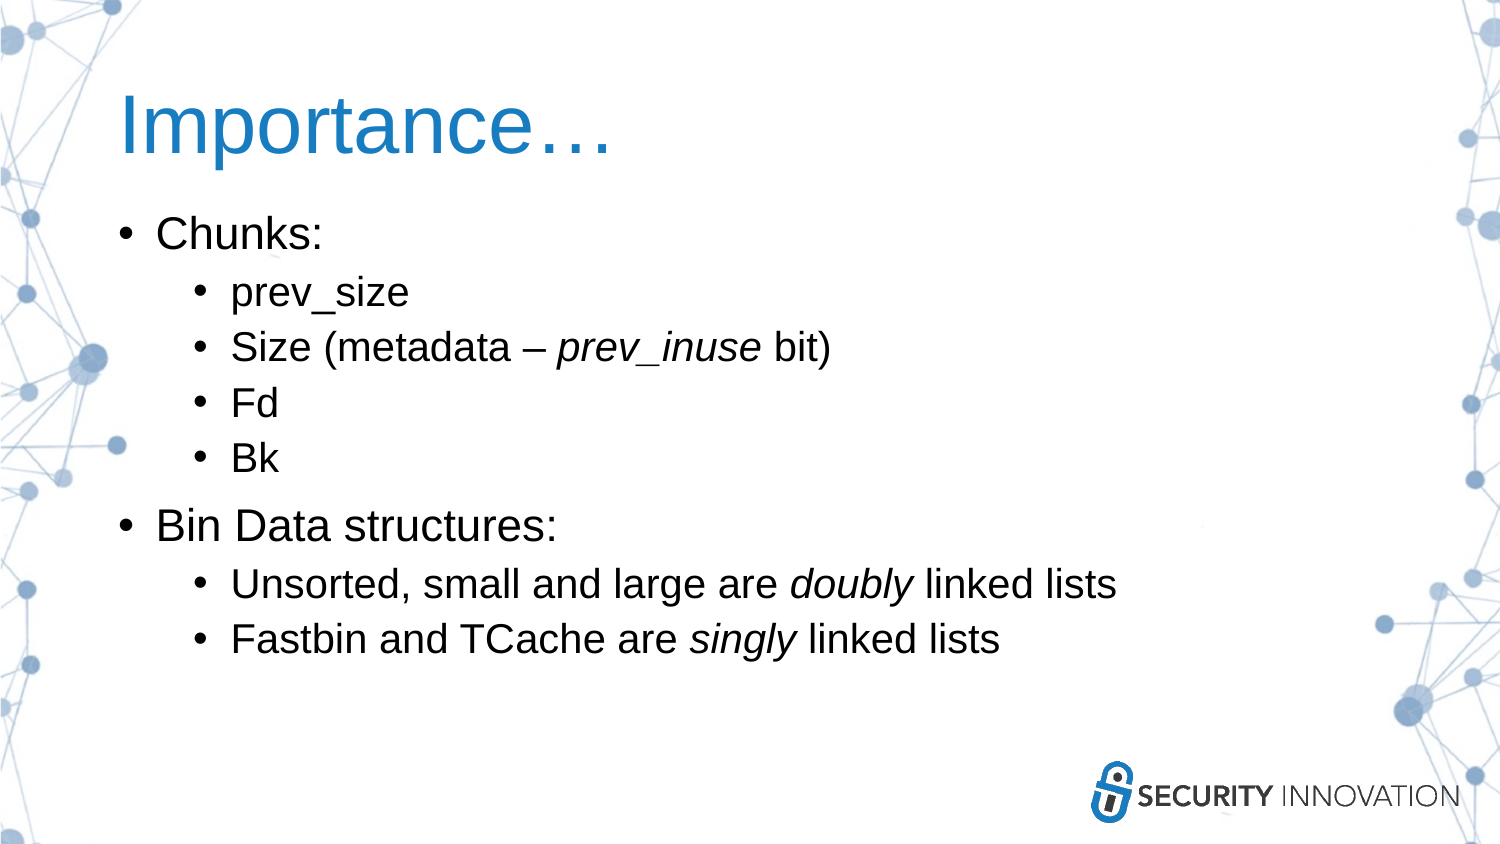

# Importance…
Chunks:
prev_size
Size (metadata – prev_inuse bit)
Fd
Bk
Bin Data structures:
Unsorted, small and large are doubly linked lists
Fastbin and TCache are singly linked lists